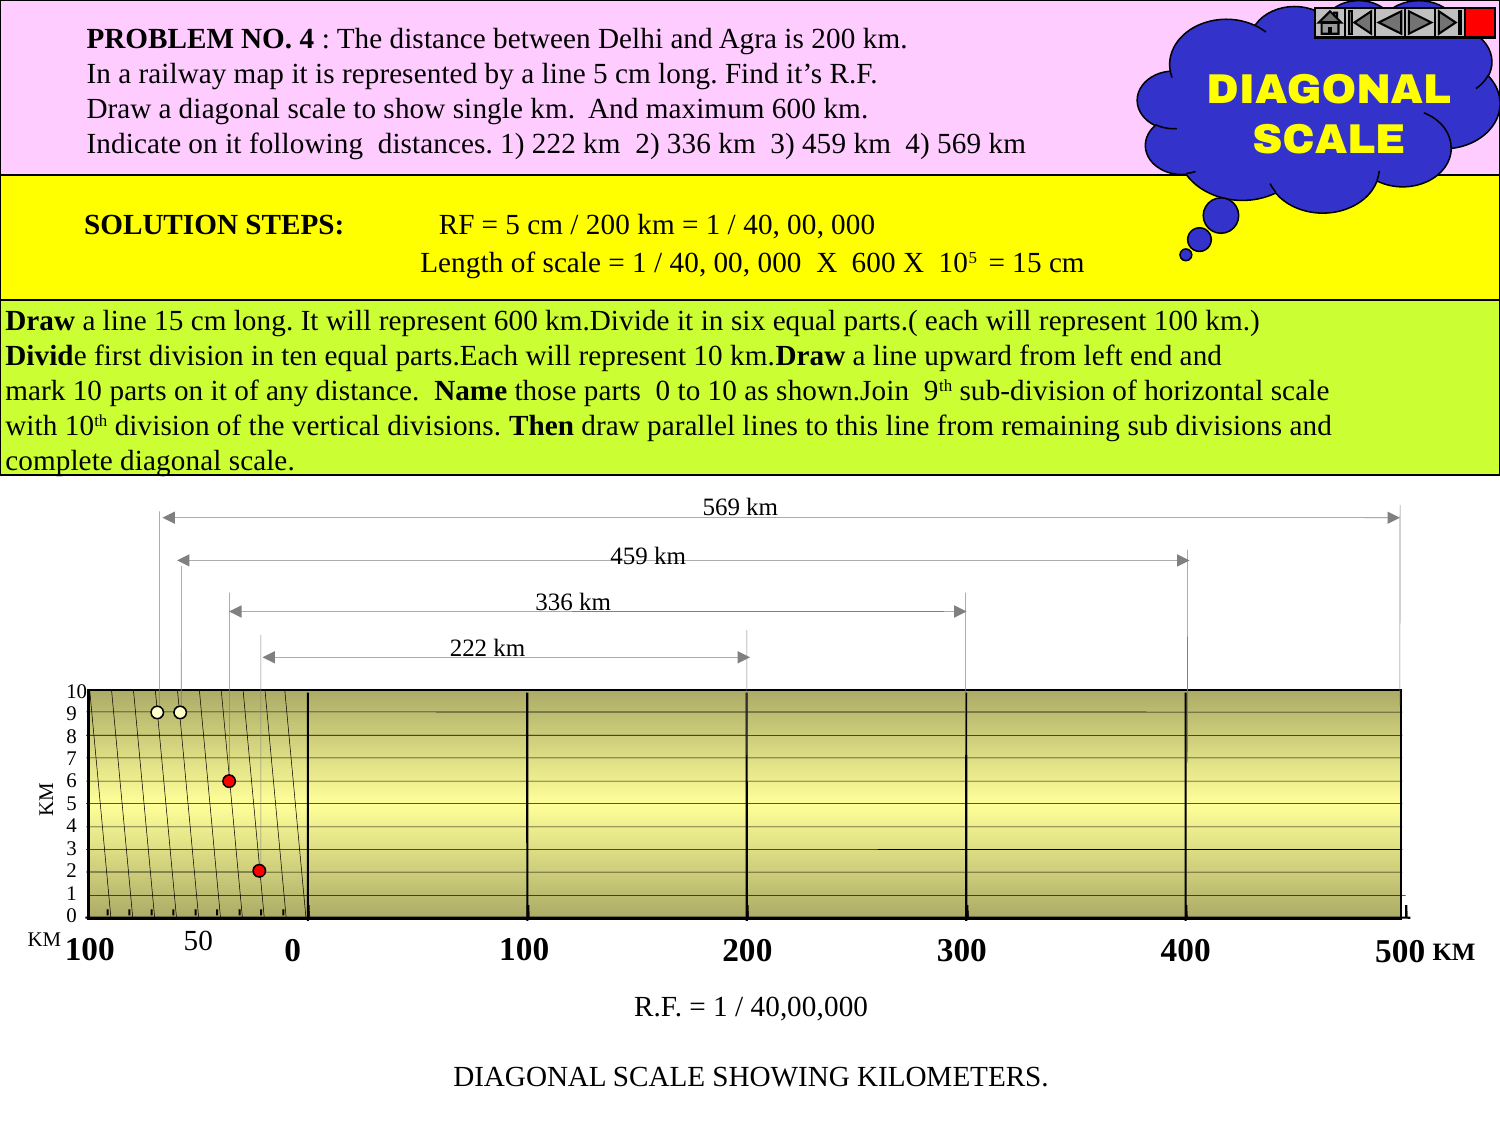

PROBLEM NO. 4 : The distance between Delhi and Agra is 200 km.
In a railway map it is represented by a line 5 cm long. Find it’s R.F.
Draw a diagonal scale to show single km.  And maximum 600 km.
Indicate on it following  distances. 1) 222 km  2) 336 km  3) 459 km  4) 569 km

DIAGONAL
 SCALE

SOLUTION STEPS:             RF = 5 cm / 200 km = 1 / 40, 00, 000
		     Length of scale = 1 / 40, 00, 000  X  600 X  105  = 15 cm
Draw a line 15 cm long. It will represent 600 km.Divide it in six equal parts.( each will represent 100 km.)
Divide first division in ten equal parts.Each will represent 10 km.Draw a line upward from left end and
mark 10 parts on it of any distance.  Name those parts  0 to 10 as shown.Join  9th sub-division of horizontal scale
with 10th division of the vertical divisions. Then draw parallel lines to this line from remaining sub divisions and
complete diagonal scale.

569 km

459 km

336 km

222 km

10
9
8
7
6
5
4
3
2
1
0

KM

50
100
100
0
  400
 300
 200
  500
KM

KM
R.F. = 1 / 40,00,000

DIAGONAL SCALE SHOWING KILOMETERS.